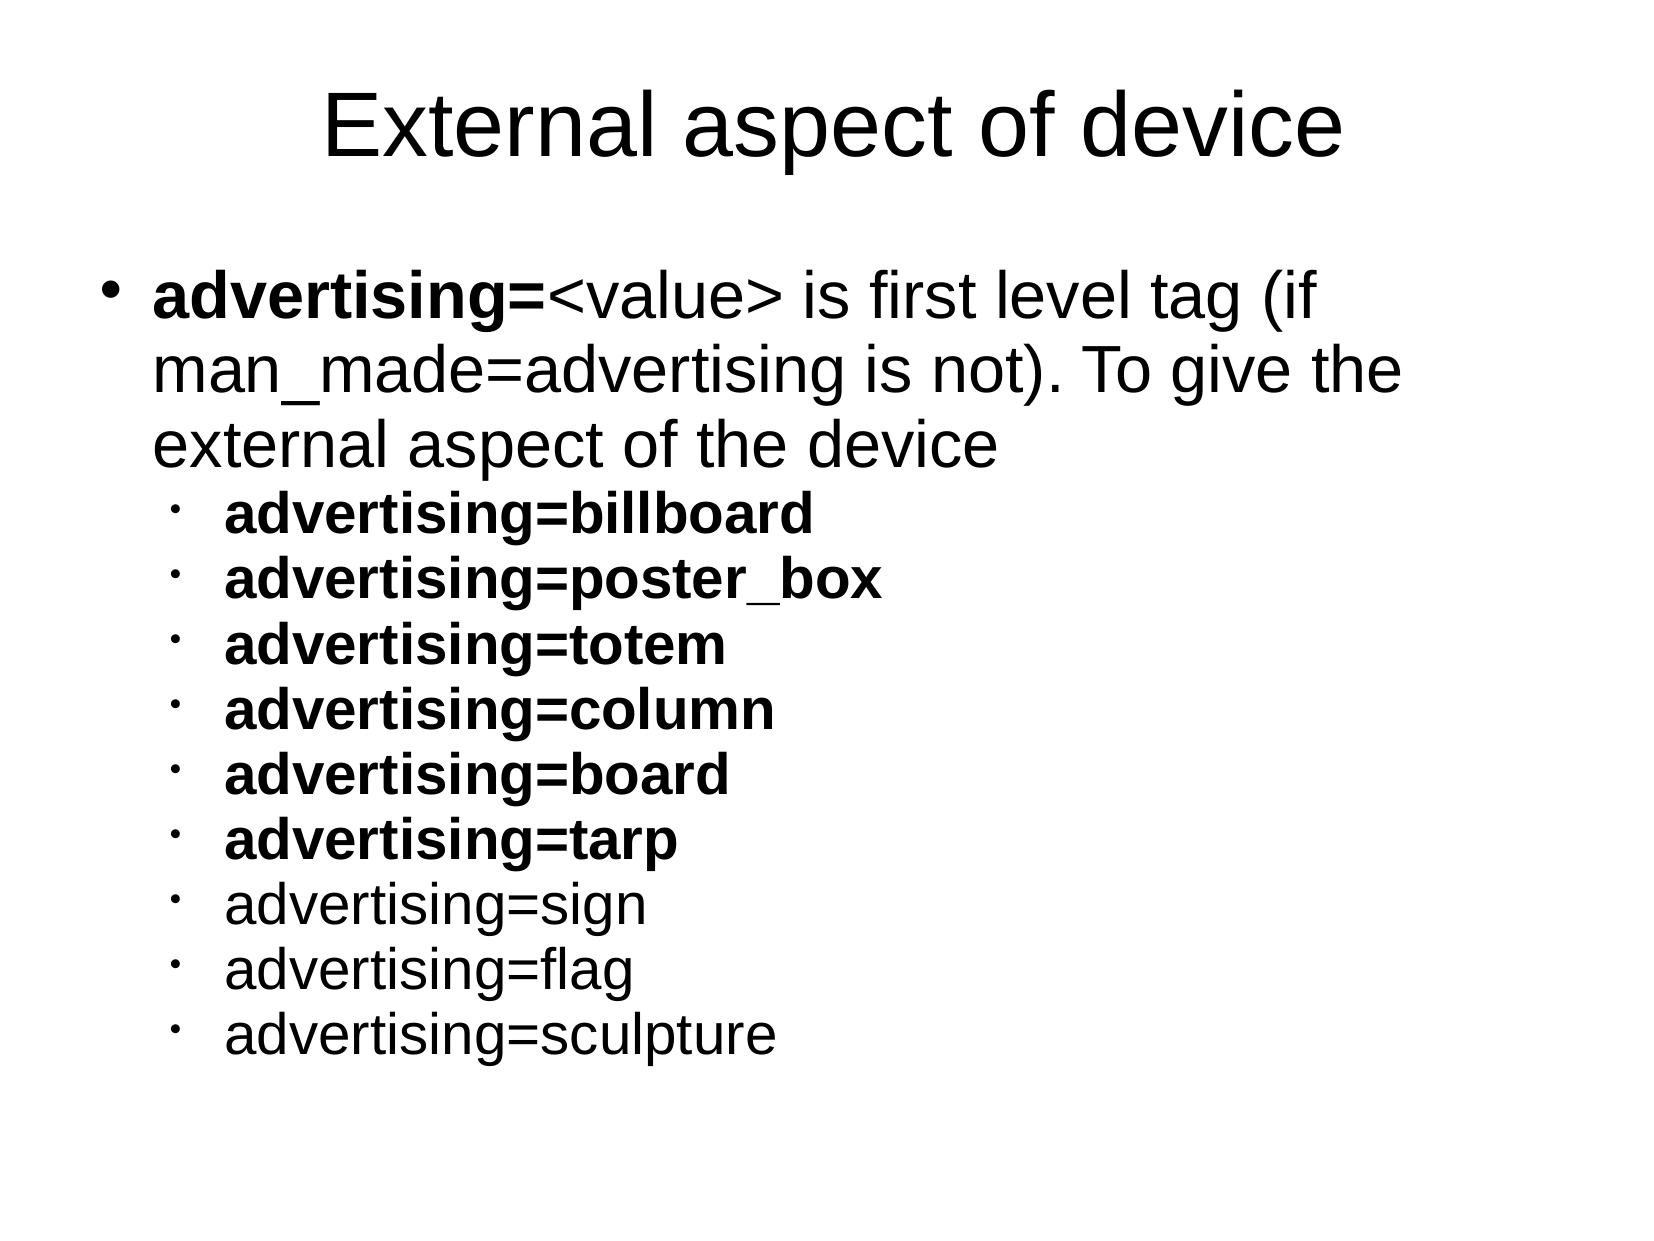

External aspect of device

advertising=<value> is first level tag (if man_made=advertising is not). To give the external aspect of the device
advertising=billboard
advertising=poster_box
advertising=totem
advertising=column
advertising=board
advertising=tarp
advertising=sign
advertising=flag
advertising=sculpture